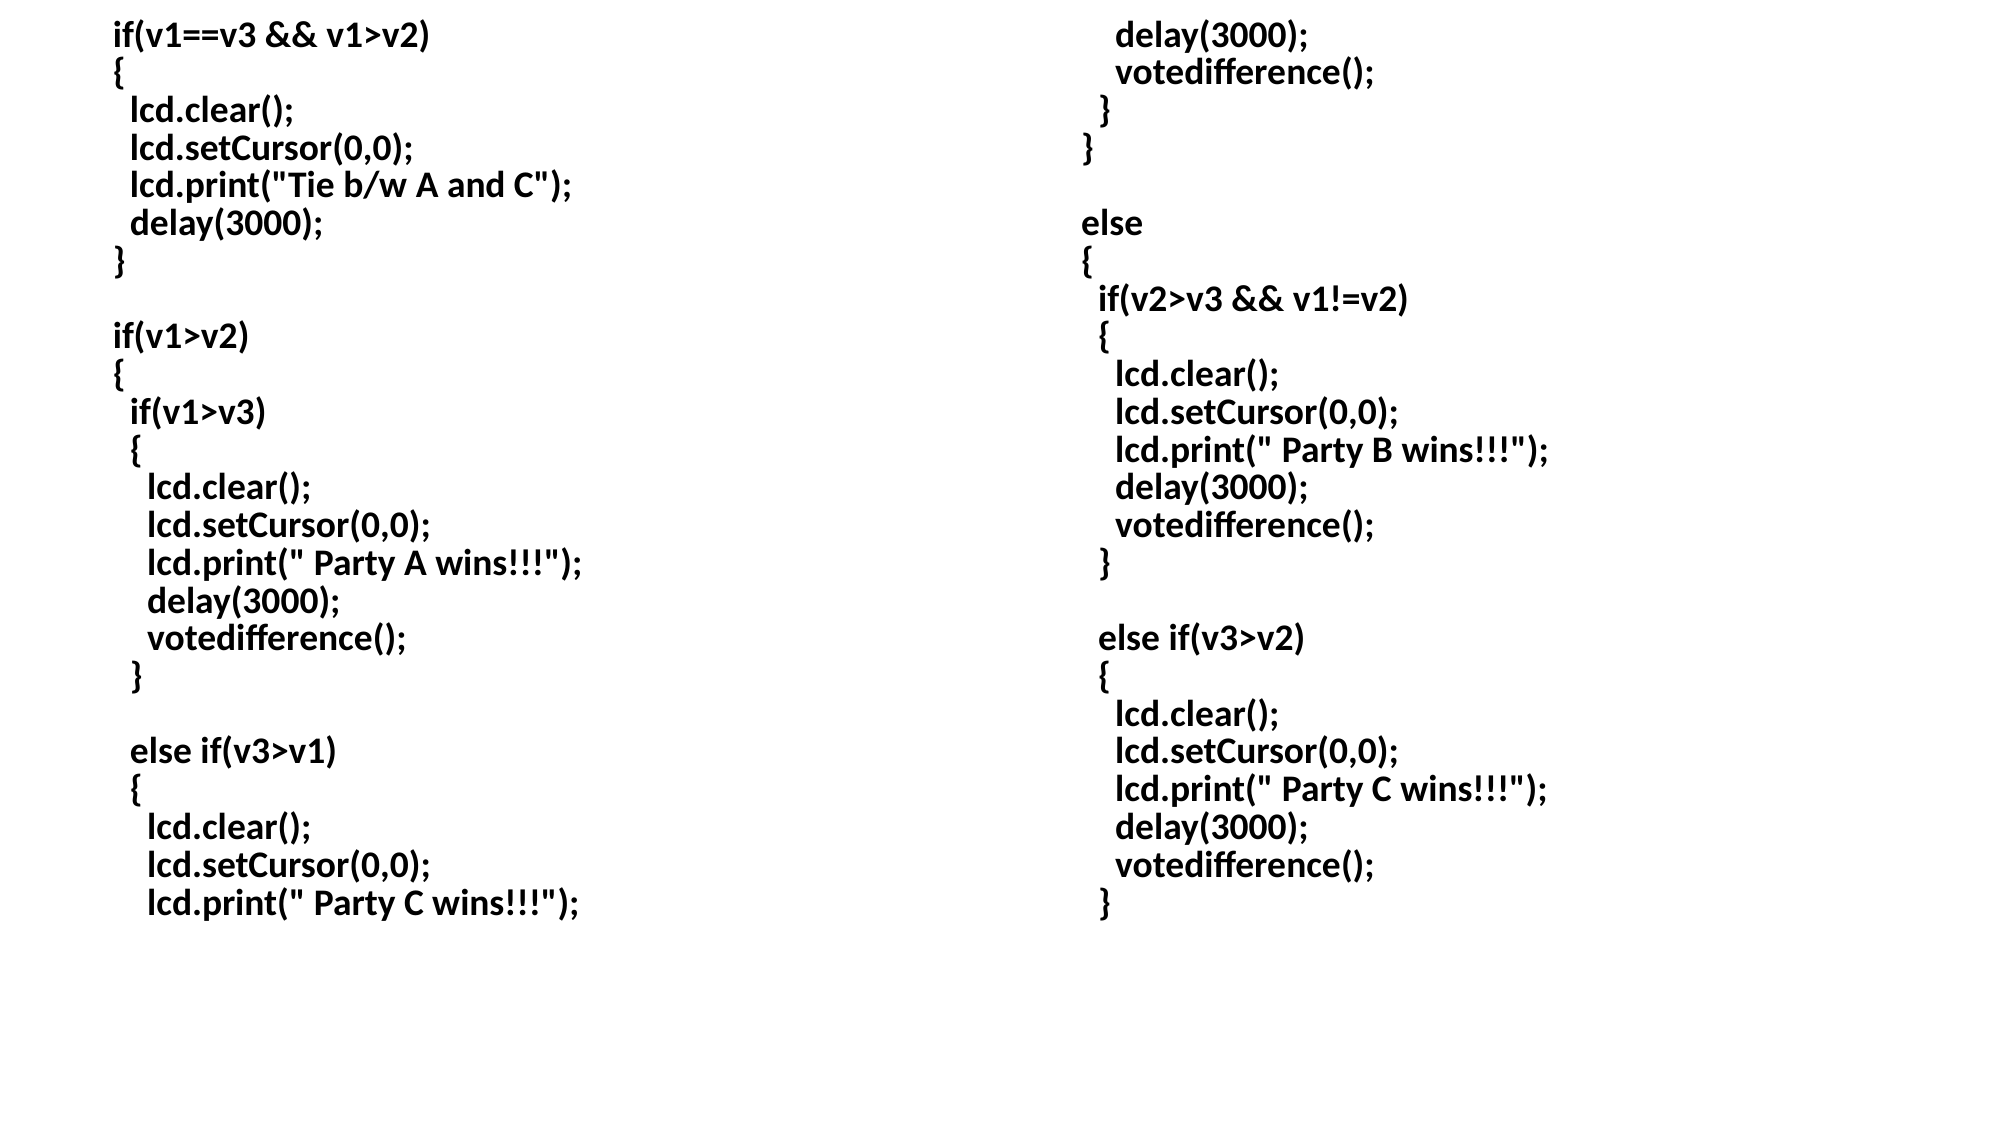

| if(v1==v3 && v1>v2) { lcd.clear(); lcd.setCursor(0,0); lcd.print("Tie b/w A and C"); delay(3000); } if(v1>v2) { if(v1>v3) { lcd.clear(); lcd.setCursor(0,0); lcd.print(" Party A wins!!!"); delay(3000); votedifference(); } else if(v3>v1) { lcd.clear(); lcd.setCursor(0,0); lcd.print(" Party C wins!!!"); | delay(3000); votedifference(); } } else { if(v2>v3 && v1!=v2) { lcd.clear(); lcd.setCursor(0,0); lcd.print(" Party B wins!!!"); delay(3000); votedifference(); } else if(v3>v2) { lcd.clear(); lcd.setCursor(0,0); lcd.print(" Party C wins!!!"); delay(3000); votedifference(); } |
| --- | --- |